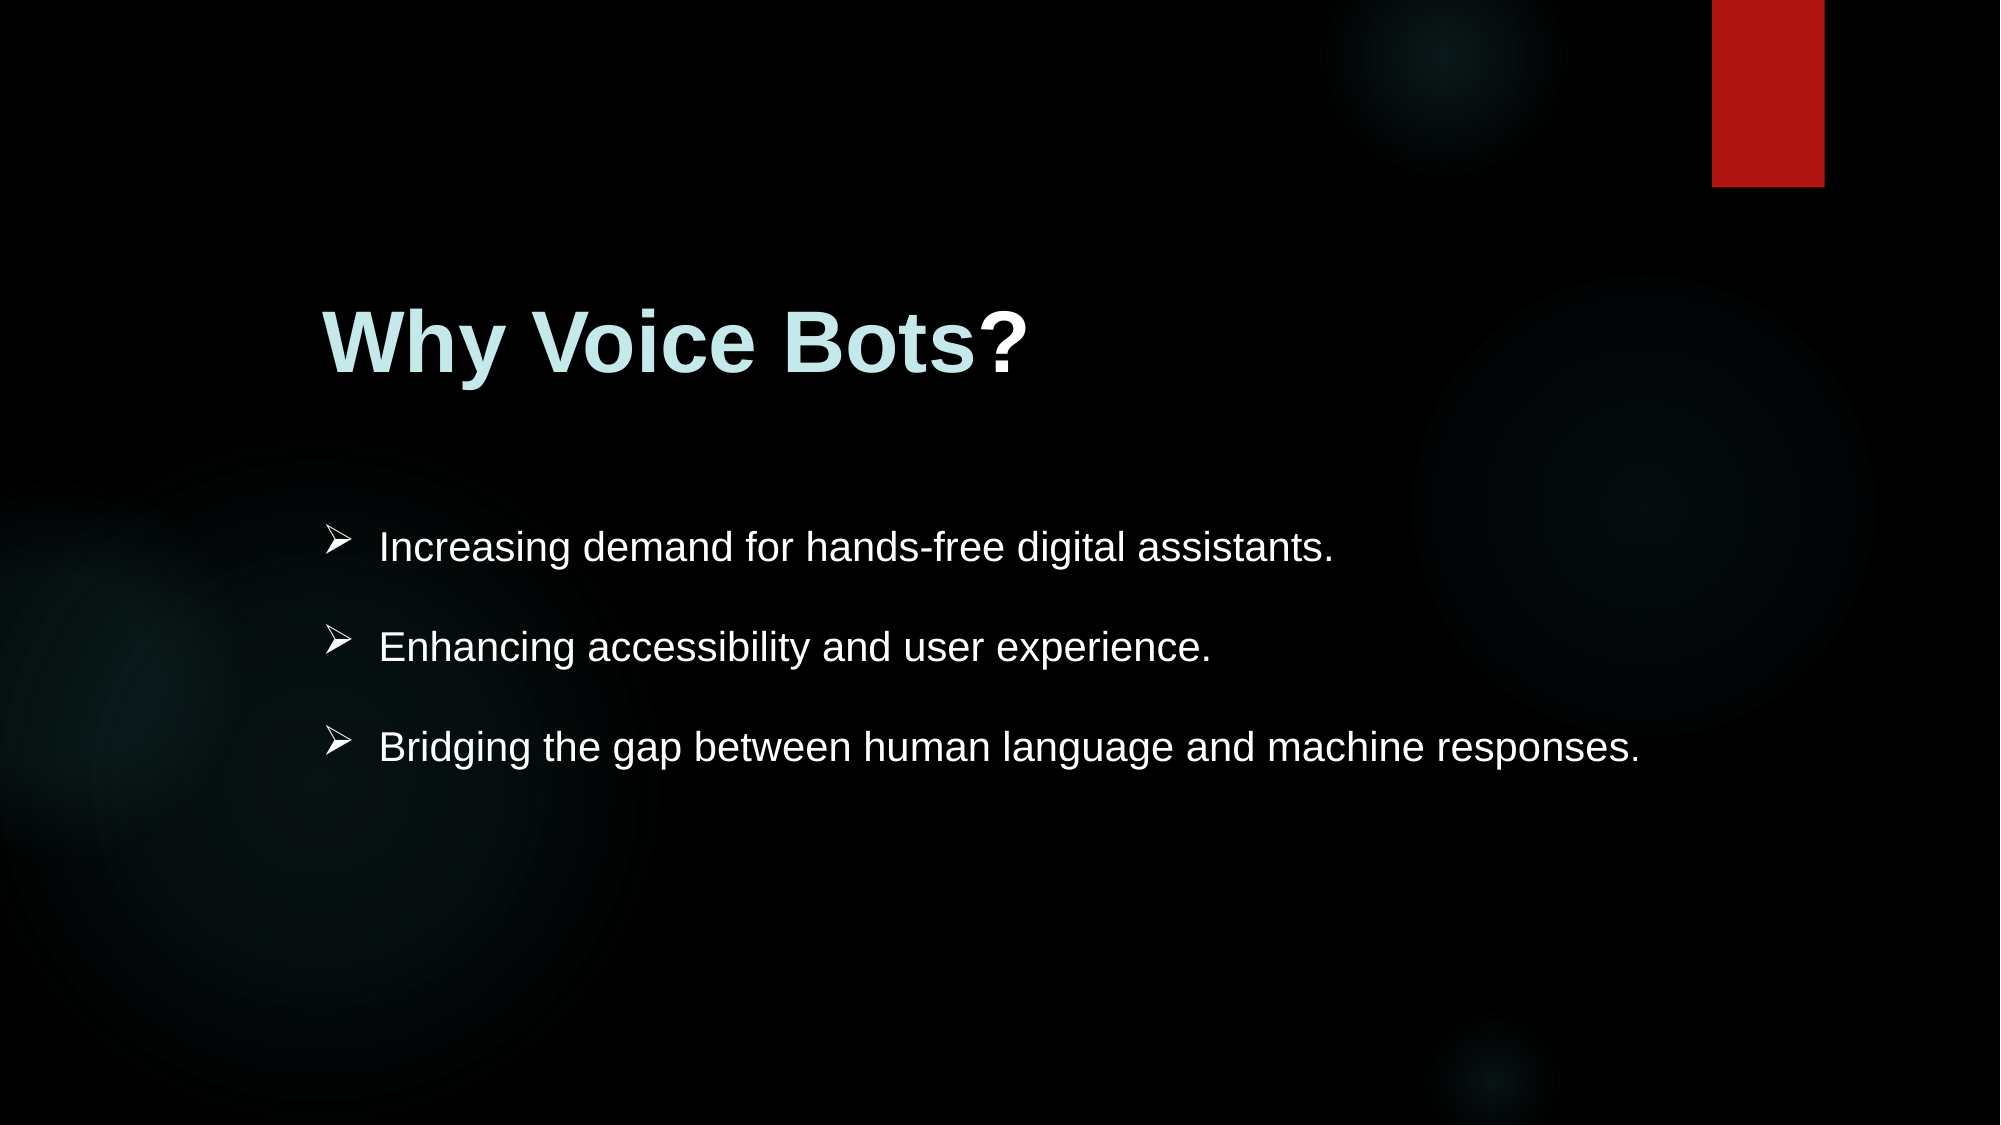

Why Voice Bots?
Increasing demand for hands-free digital assistants.
Enhancing accessibility and user experience.
Bridging the gap between human language and machine responses.